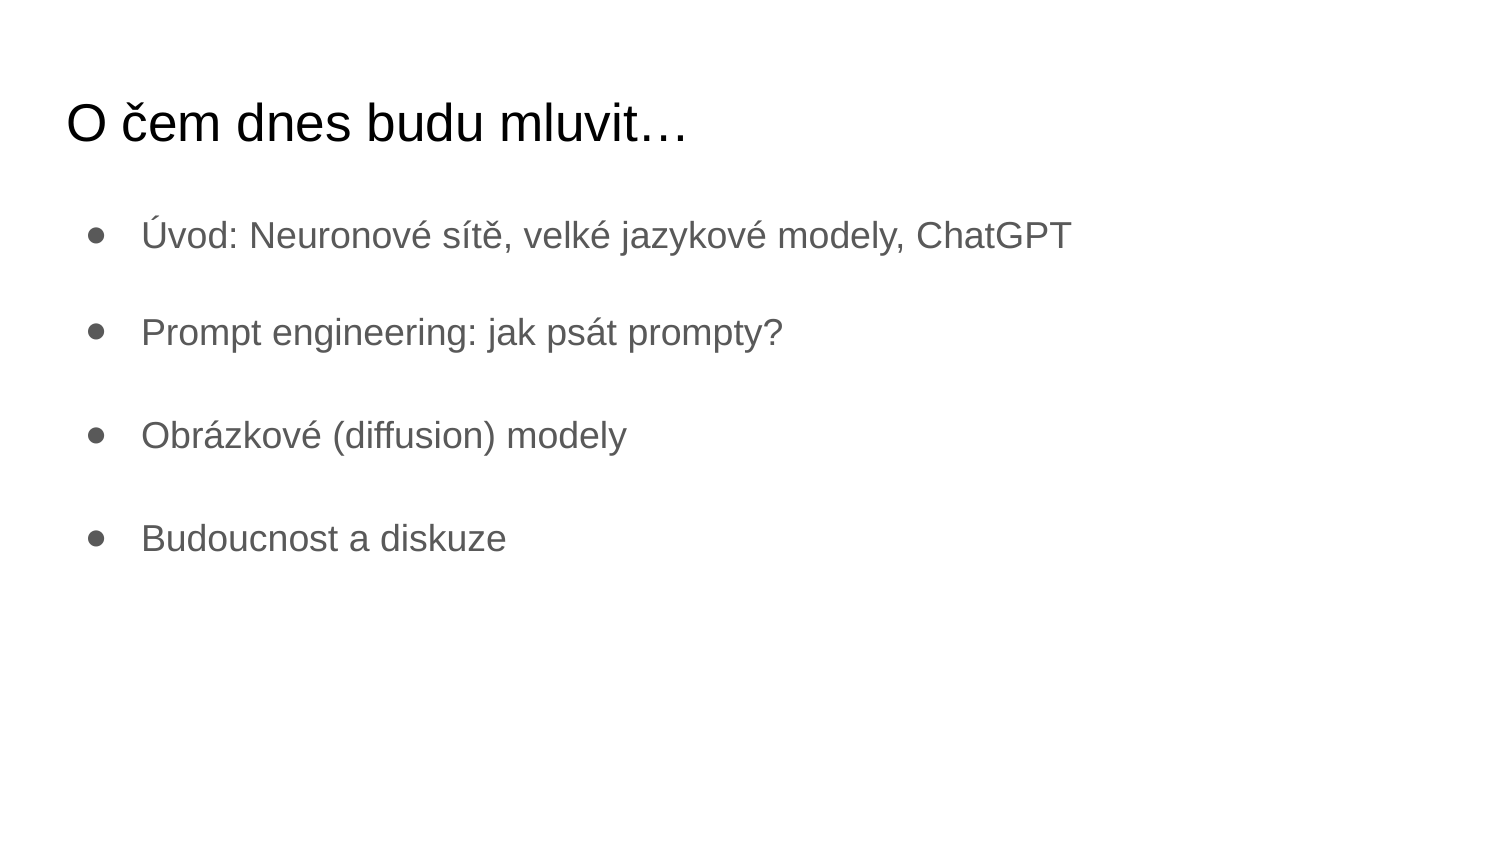

# O čem dnes budu mluvit…
Úvod: Neuronové sítě, velké jazykové modely, ChatGPT
Prompt engineering: jak psát prompty?
Obrázkové (diffusion) modely
Budoucnost a diskuze